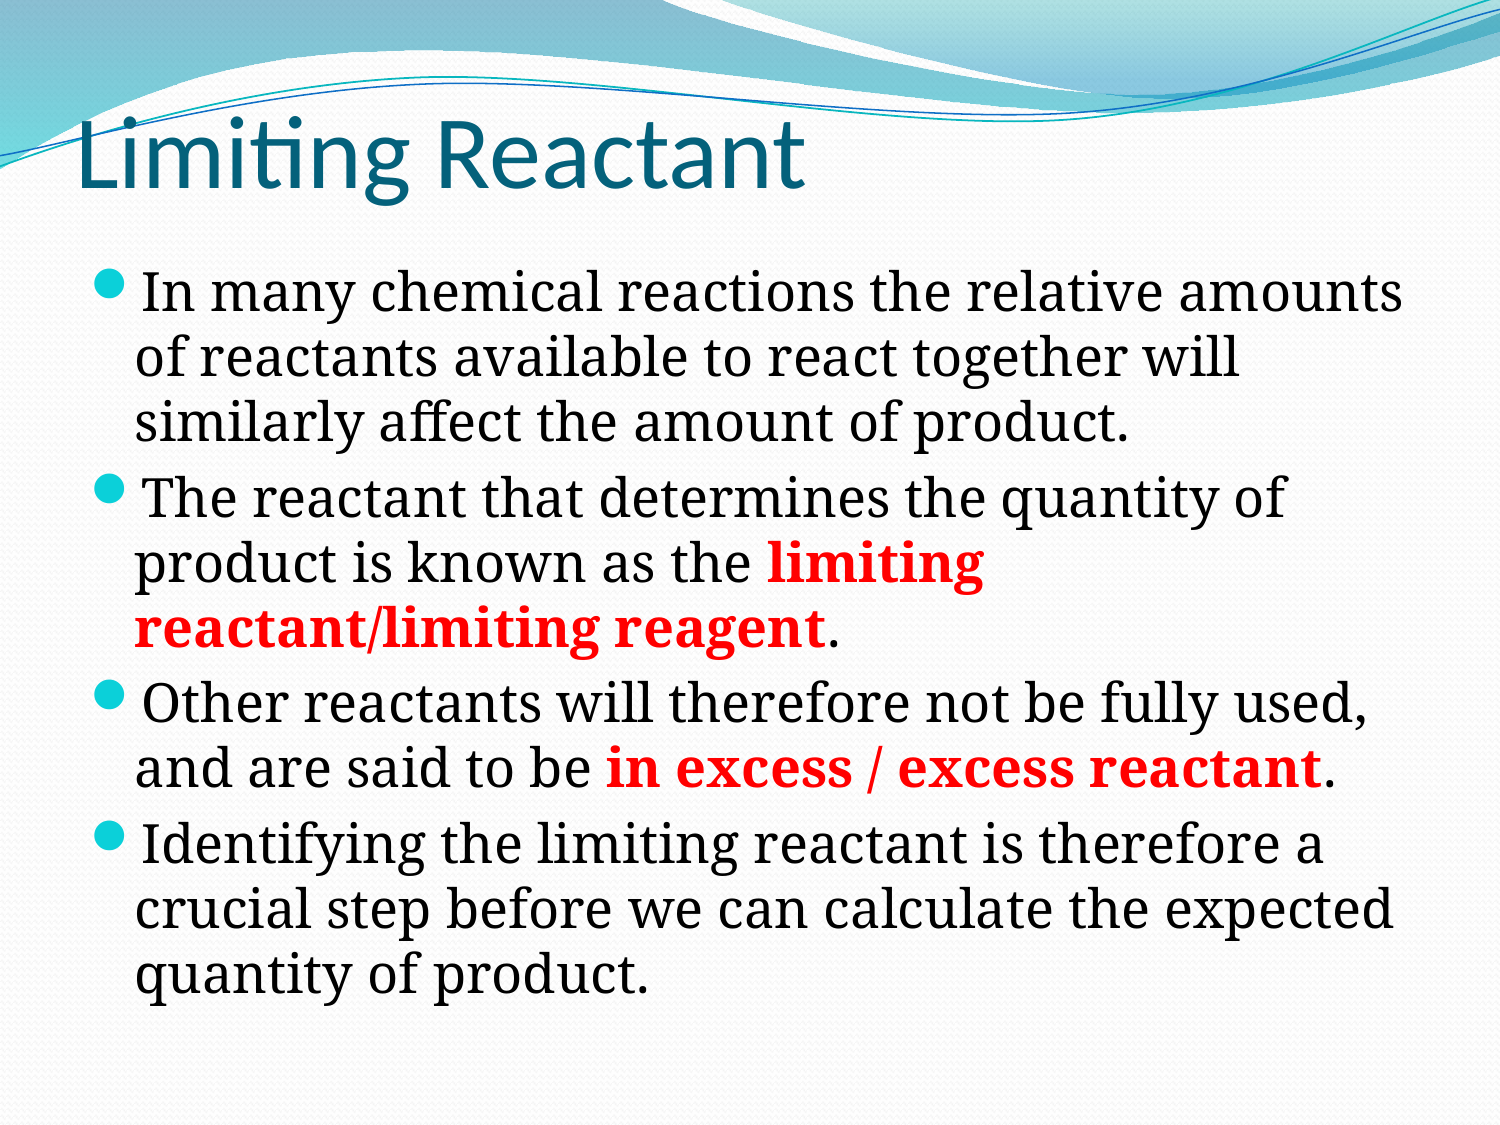

# Limiting Reactant
In many chemical reactions the relative amounts of reactants available to react together will similarly affect the amount of product.
The reactant that determines the quantity of product is known as the limiting reactant/limiting reagent.
Other reactants will therefore not be fully used, and are said to be in excess / excess reactant.
Identifying the limiting reactant is therefore a crucial step before we can calculate the expected quantity of product.